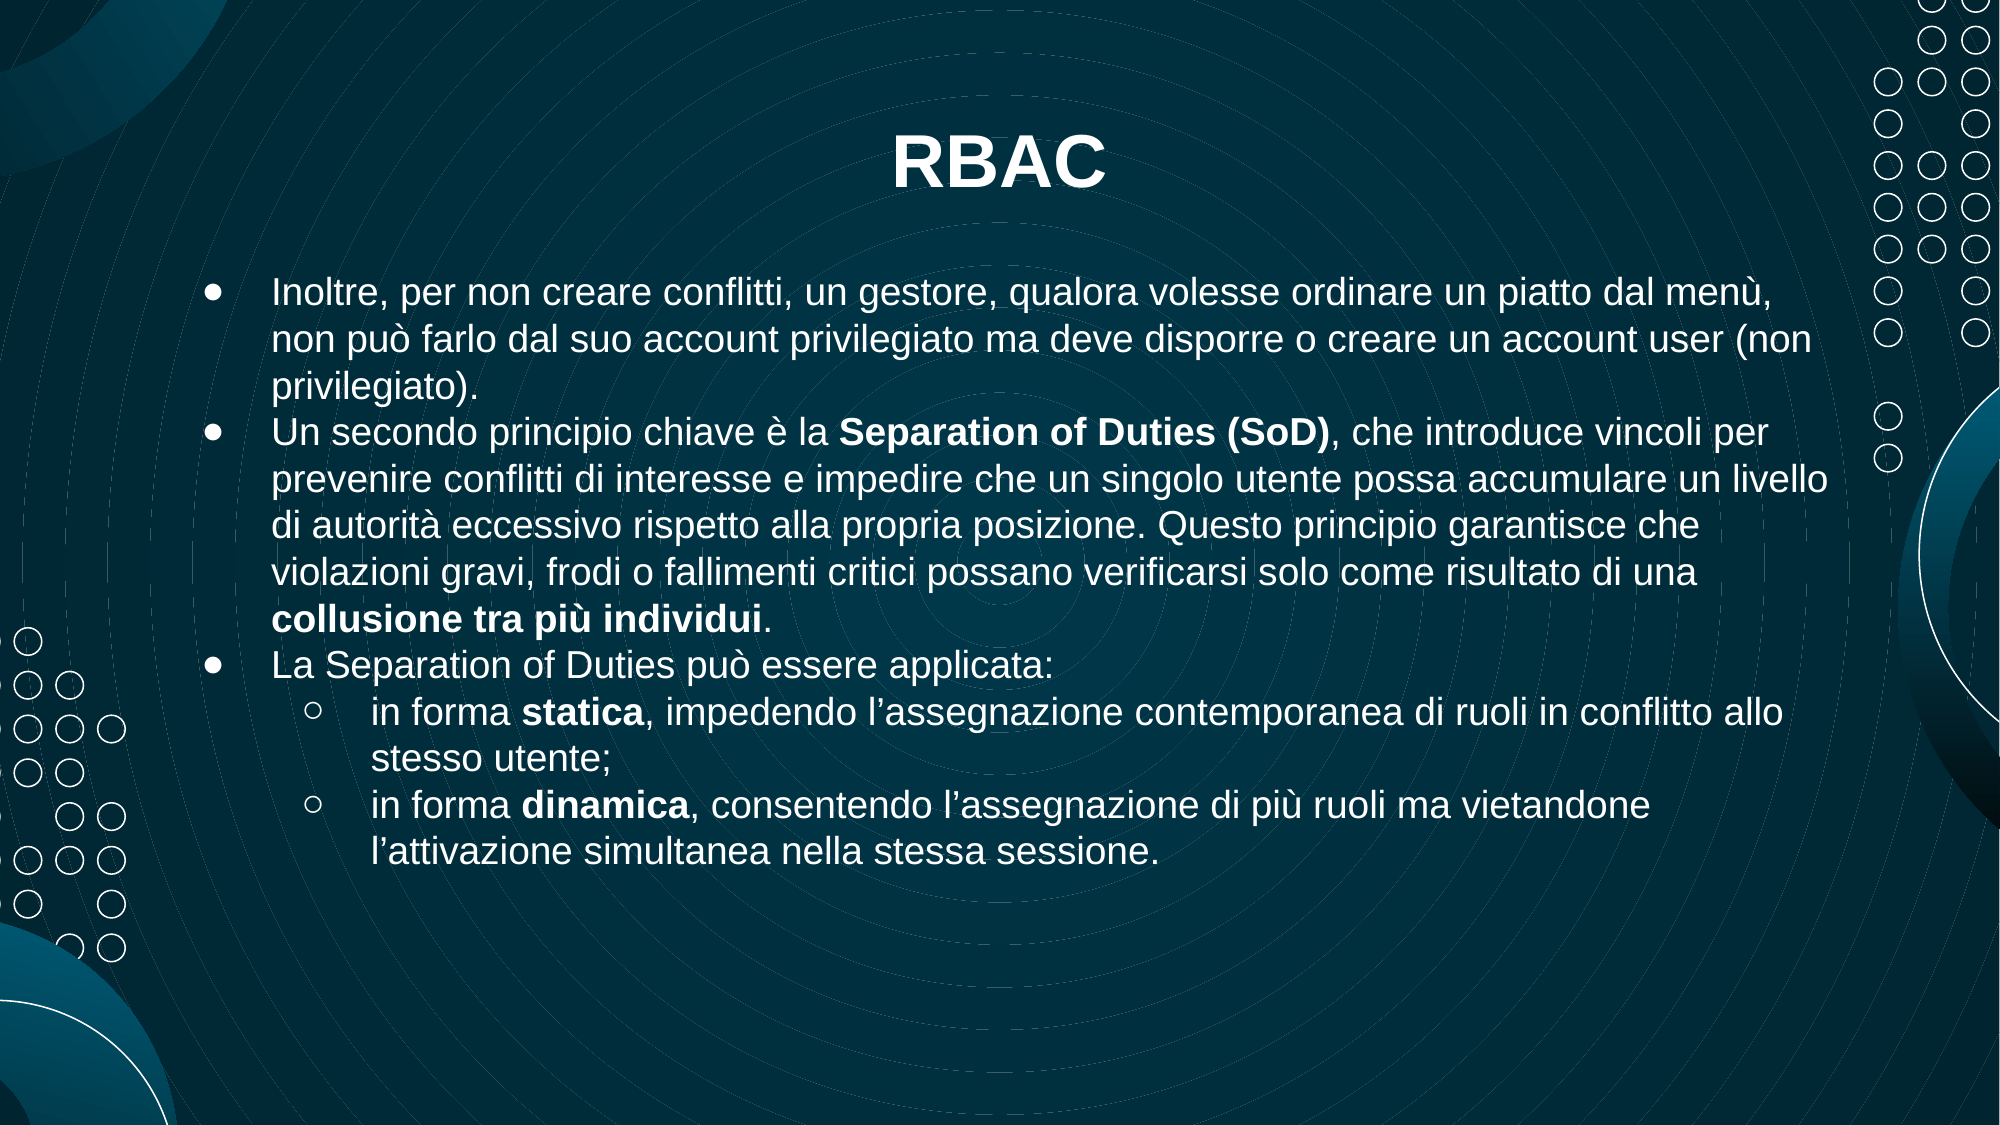

# RBAC
Inoltre, per non creare conflitti, un gestore, qualora volesse ordinare un piatto dal menù, non può farlo dal suo account privilegiato ma deve disporre o creare un account user (non privilegiato).
Un secondo principio chiave è la Separation of Duties (SoD), che introduce vincoli per prevenire conflitti di interesse e impedire che un singolo utente possa accumulare un livello di autorità eccessivo rispetto alla propria posizione. Questo principio garantisce che violazioni gravi, frodi o fallimenti critici possano verificarsi solo come risultato di una collusione tra più individui.
La Separation of Duties può essere applicata:
in forma statica, impedendo l’assegnazione contemporanea di ruoli in conflitto allo stesso utente;
in forma dinamica, consentendo l’assegnazione di più ruoli ma vietandone l’attivazione simultanea nella stessa sessione.